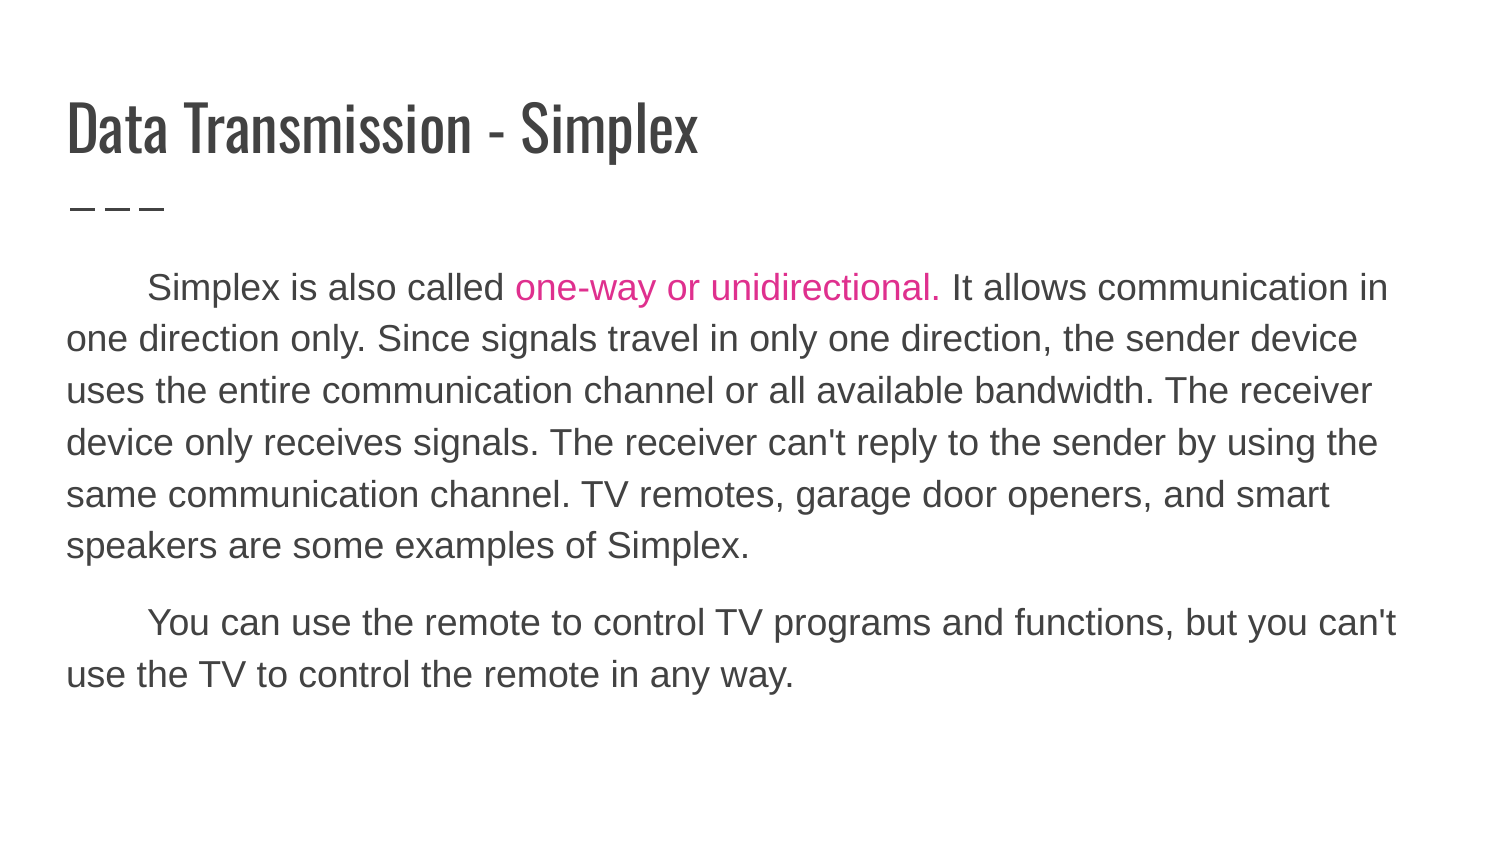

# Data Transmission - Simplex
Simplex is also called one-way or unidirectional. It allows communication in one direction only. Since signals travel in only one direction, the sender device uses the entire communication channel or all available bandwidth. The receiver device only receives signals. The receiver can't reply to the sender by using the same communication channel. TV remotes, garage door openers, and smart speakers are some examples of Simplex.
You can use the remote to control TV programs and functions, but you can't use the TV to control the remote in any way.